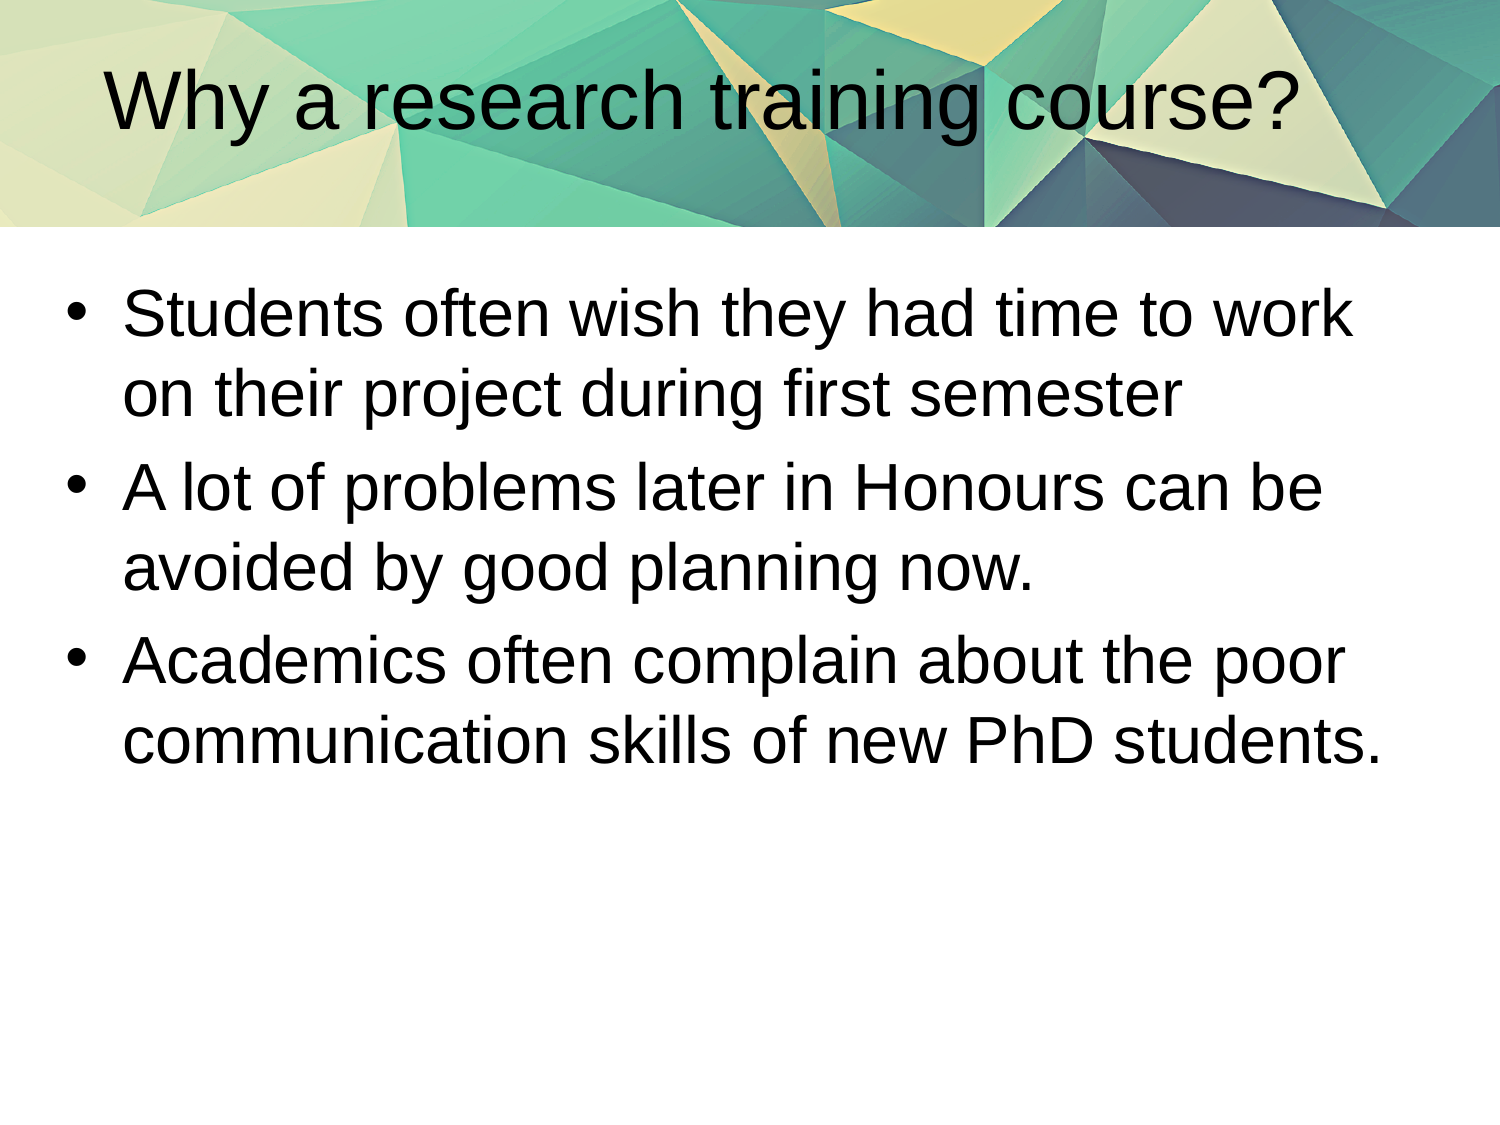

# Why a research training course?
Students often wish they had time to work on their project during first semester
A lot of problems later in Honours can be avoided by good planning now.
Academics often complain about the poor communication skills of new PhD students.